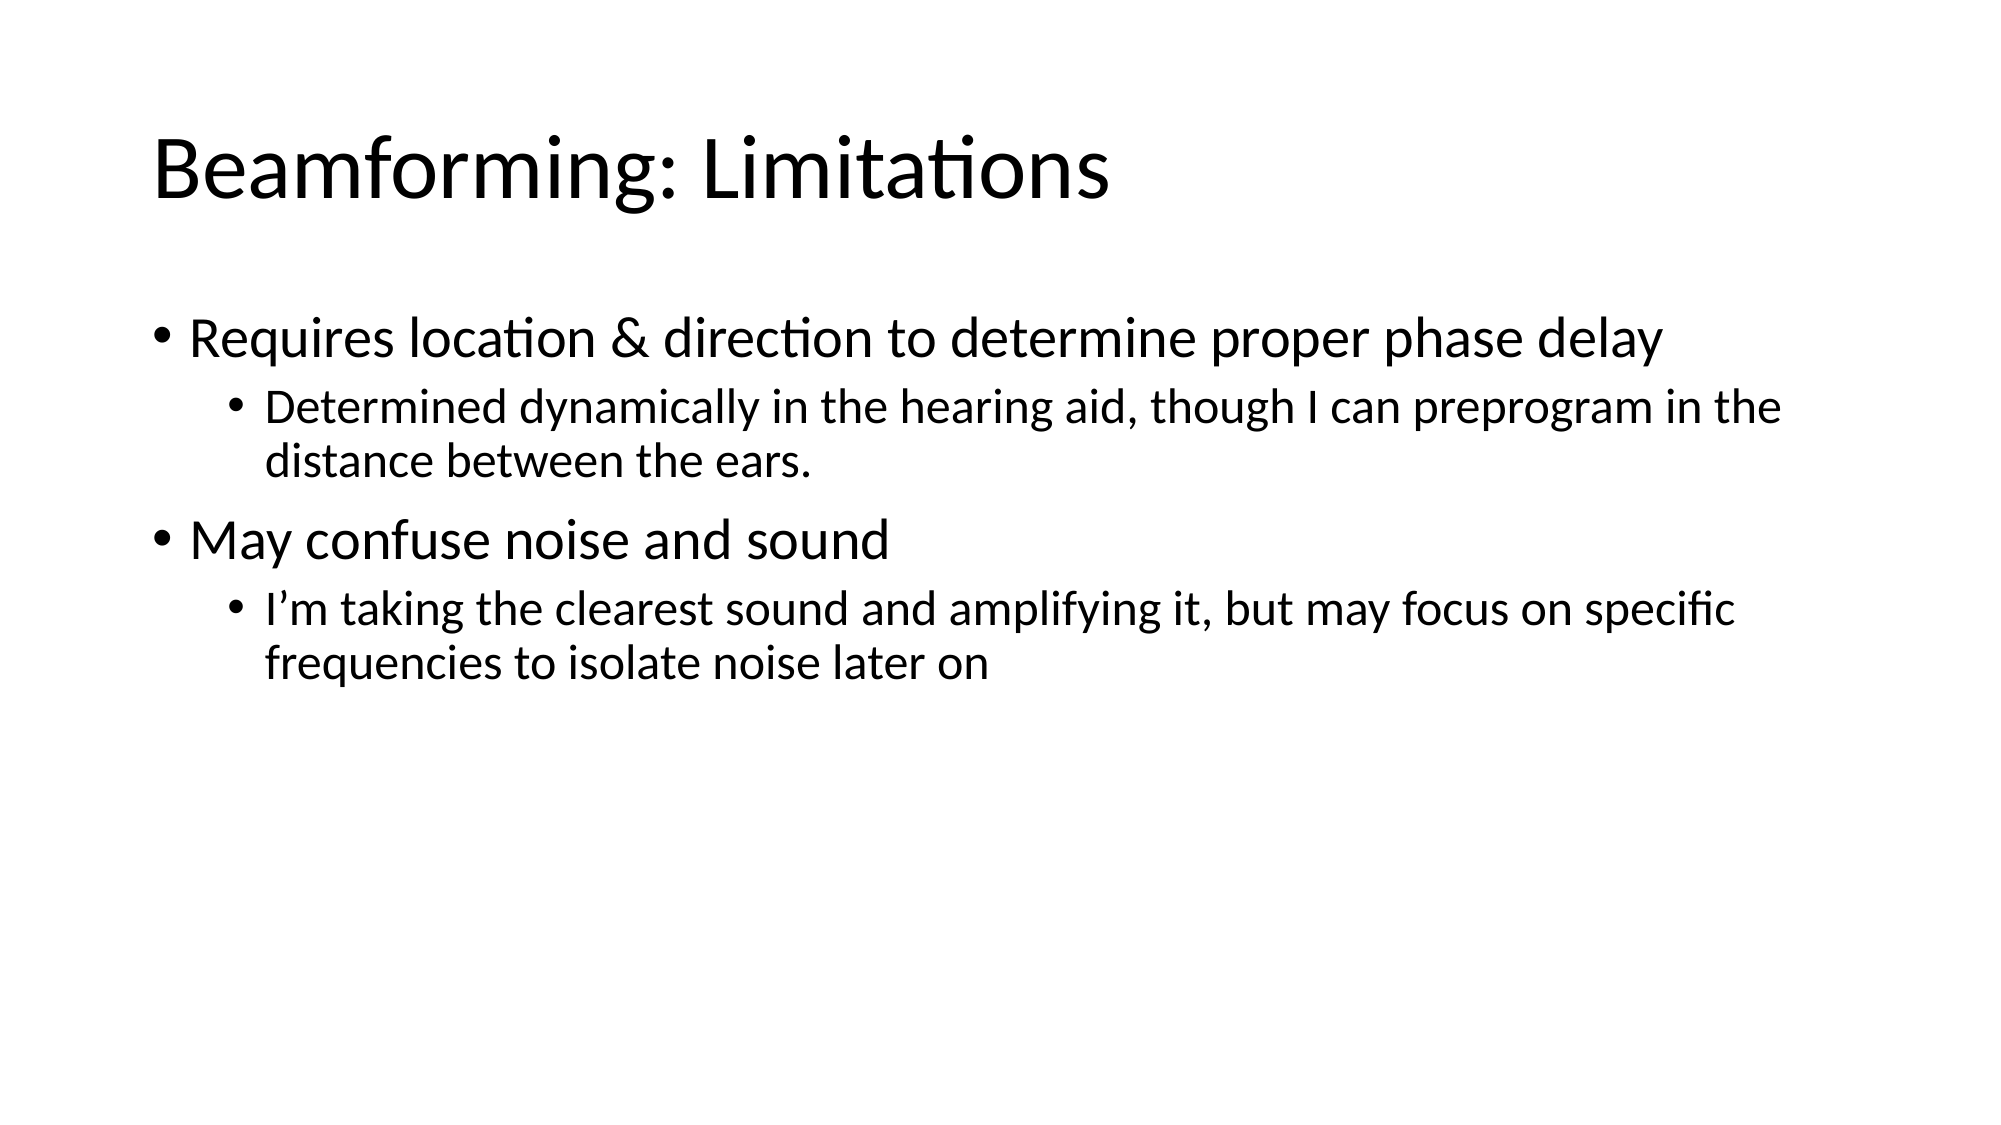

# Beamforming: Limitations
Requires location & direction to determine proper phase delay
Determined dynamically in the hearing aid, though I can preprogram in the distance between the ears.
May confuse noise and sound
I’m taking the clearest sound and amplifying it, but may focus on specific frequencies to isolate noise later on